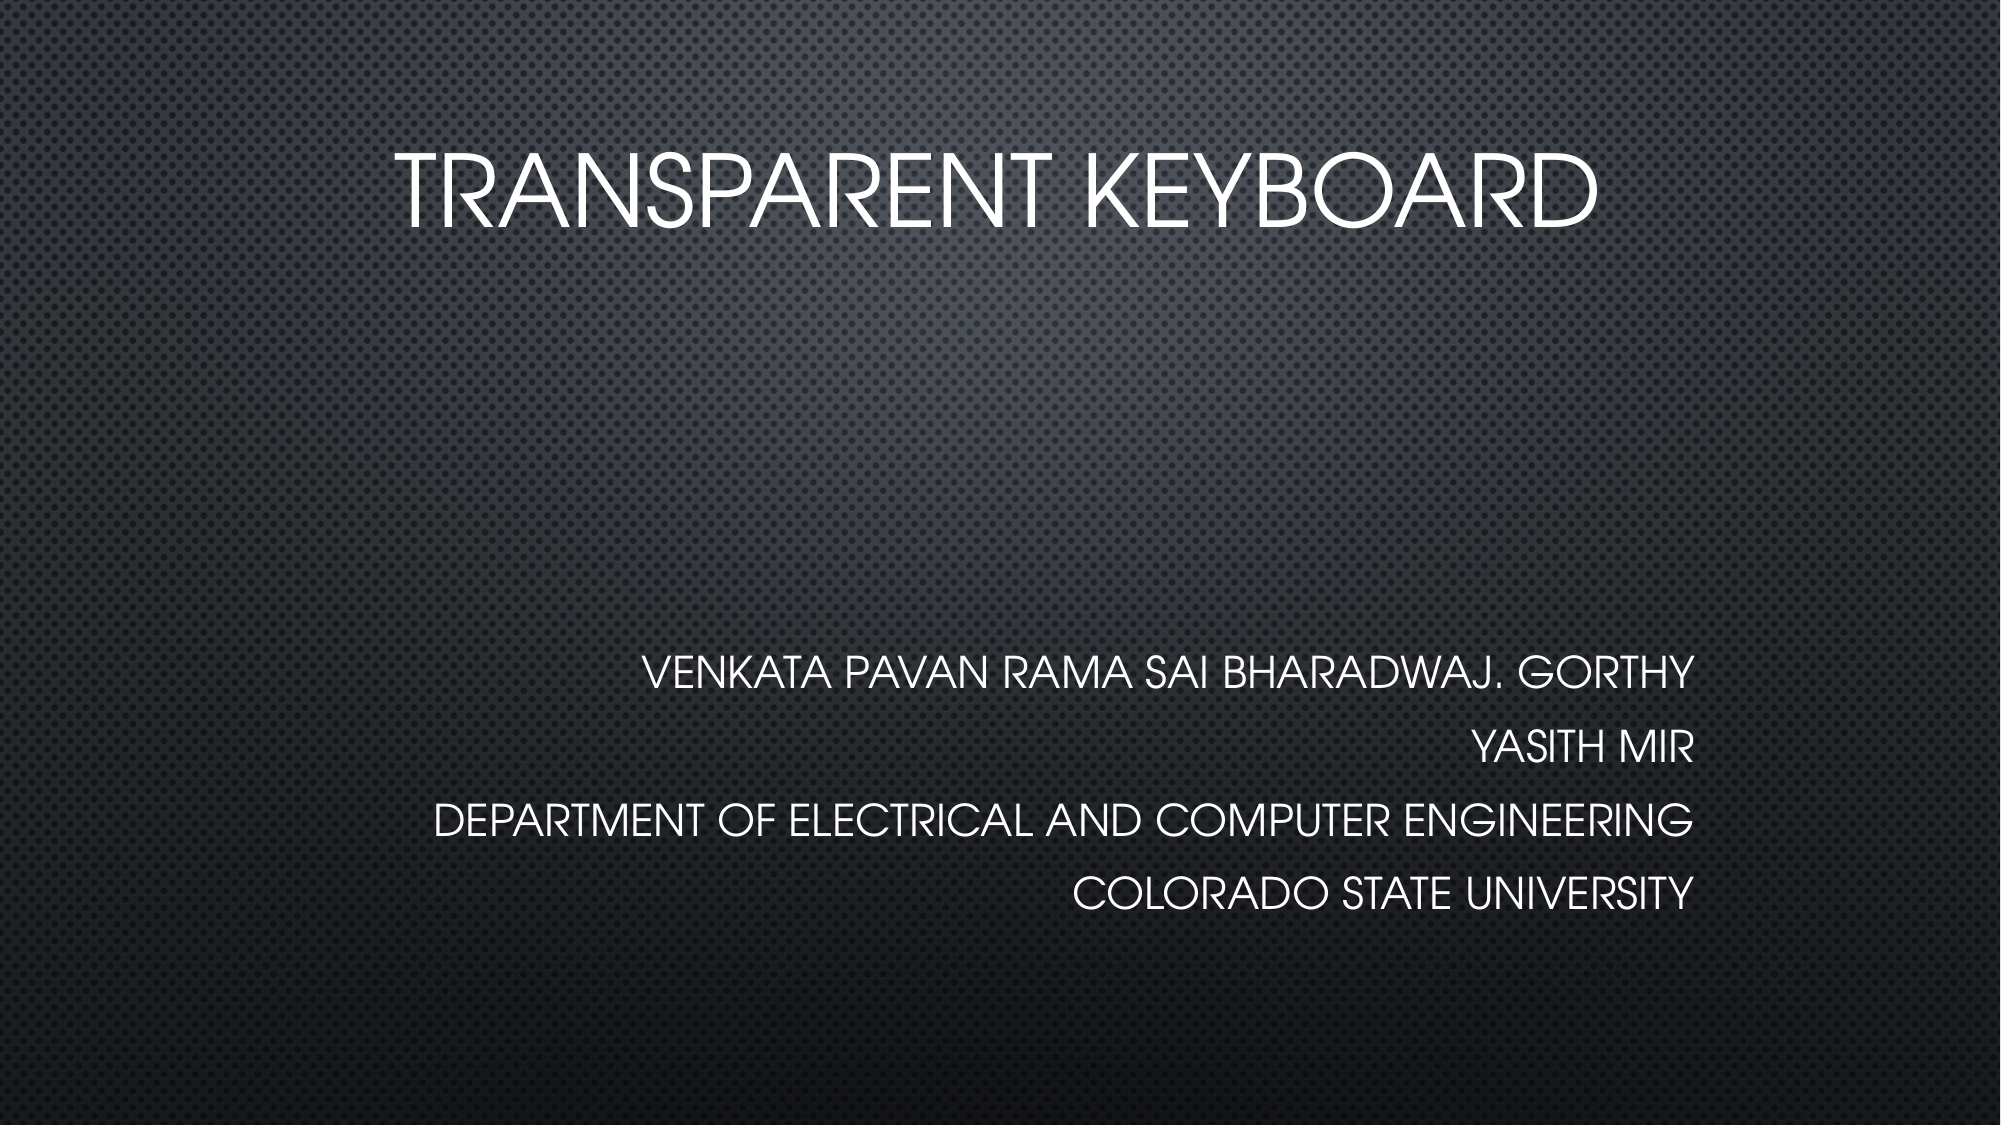

# TRANSPARENT KEYBOARD
Venkata Pavan Rama Sai Bharadwaj. Gorthy
Yasith Mir
Department of Electrical and Computer Engineering
Colorado State University